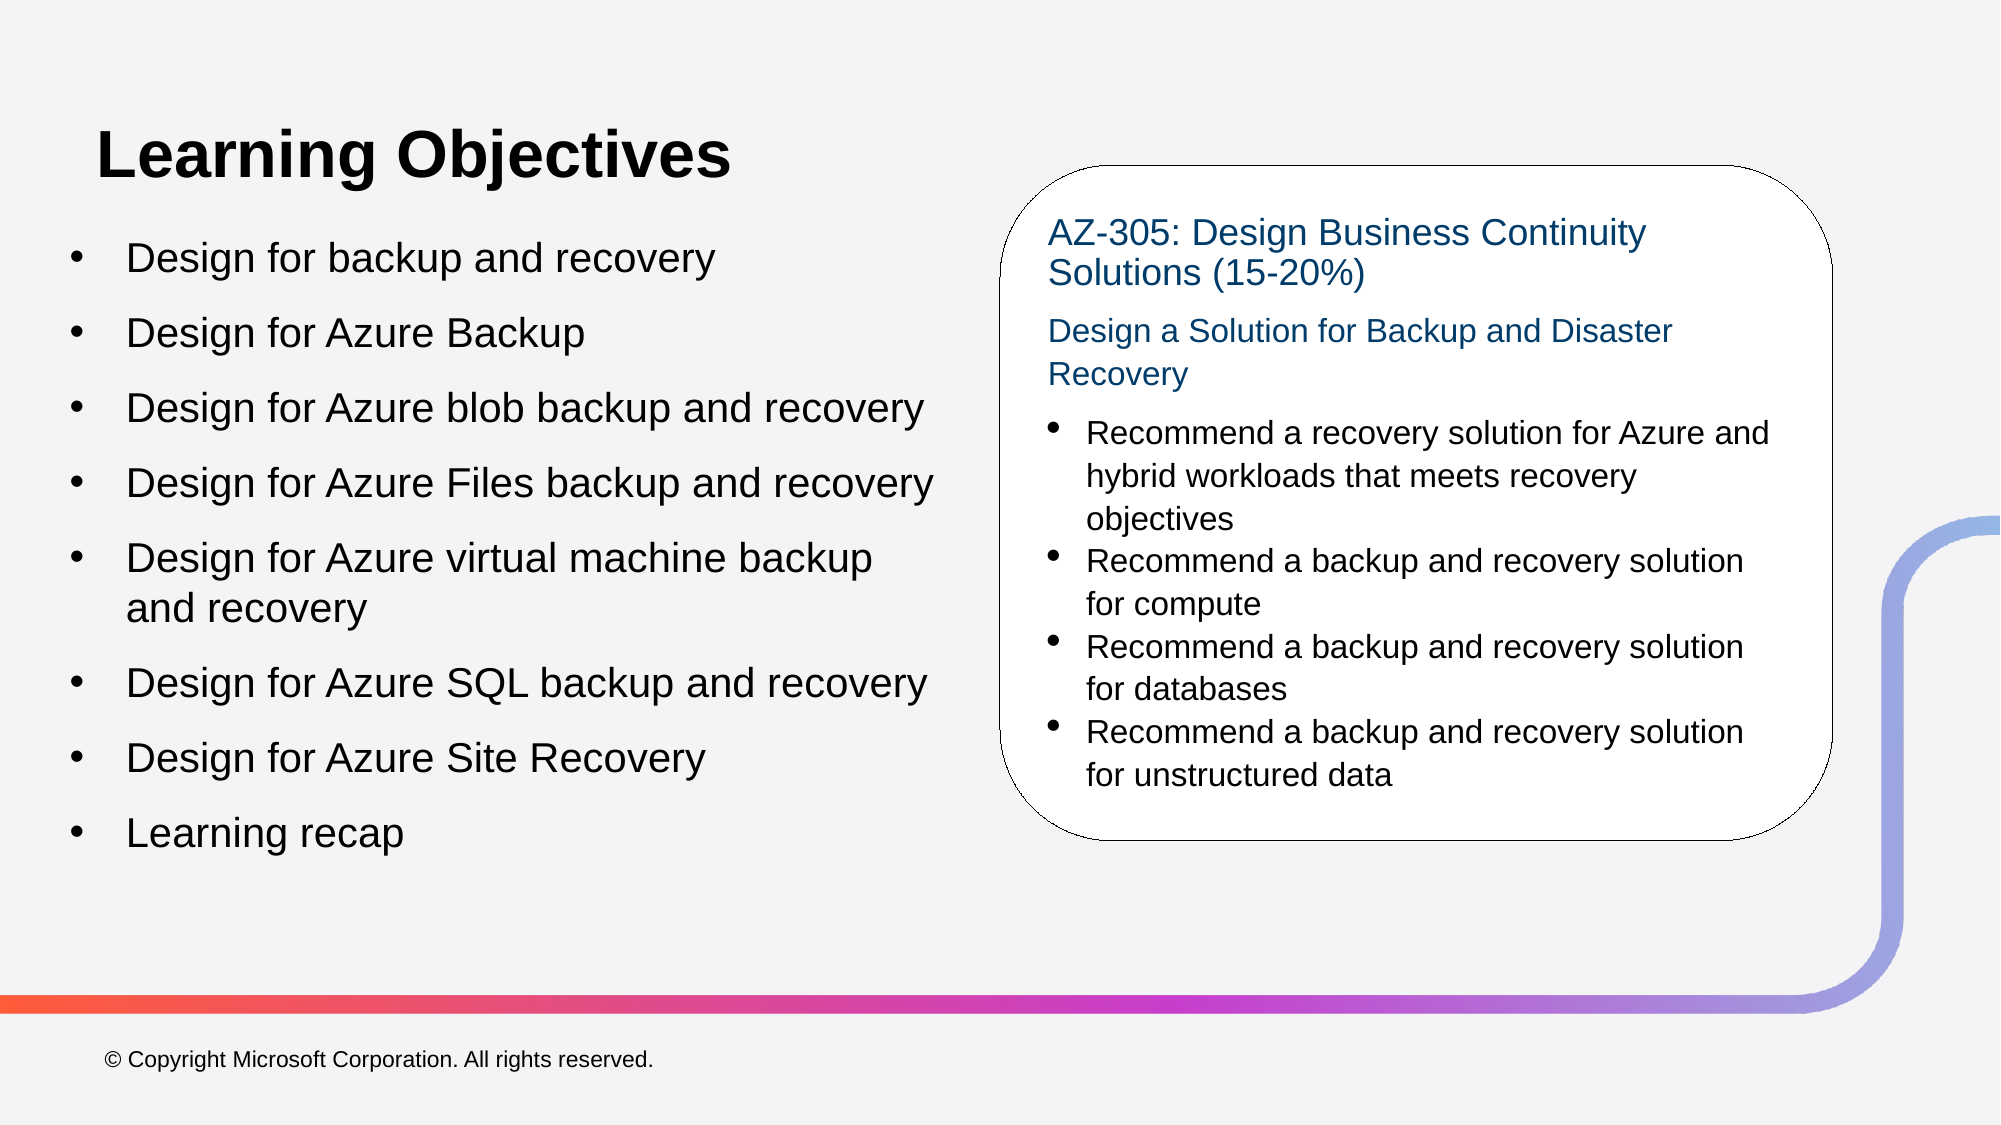

# Learning Objectives
AZ-305: Design Business Continuity Solutions (15-20%)
Design a Solution for Backup and Disaster Recovery
Recommend a recovery solution for Azure and hybrid workloads that meets recovery objectives
Recommend a backup and recovery solution for compute
Recommend a backup and recovery solution for databases
Recommend a backup and recovery solution for unstructured data
Design for backup and recovery
Design for Azure Backup
Design for Azure blob backup and recovery
Design for Azure Files backup and recovery
Design for Azure virtual machine backup and recovery
Design for Azure SQL backup and recovery
Design for Azure Site Recovery
Learning recap